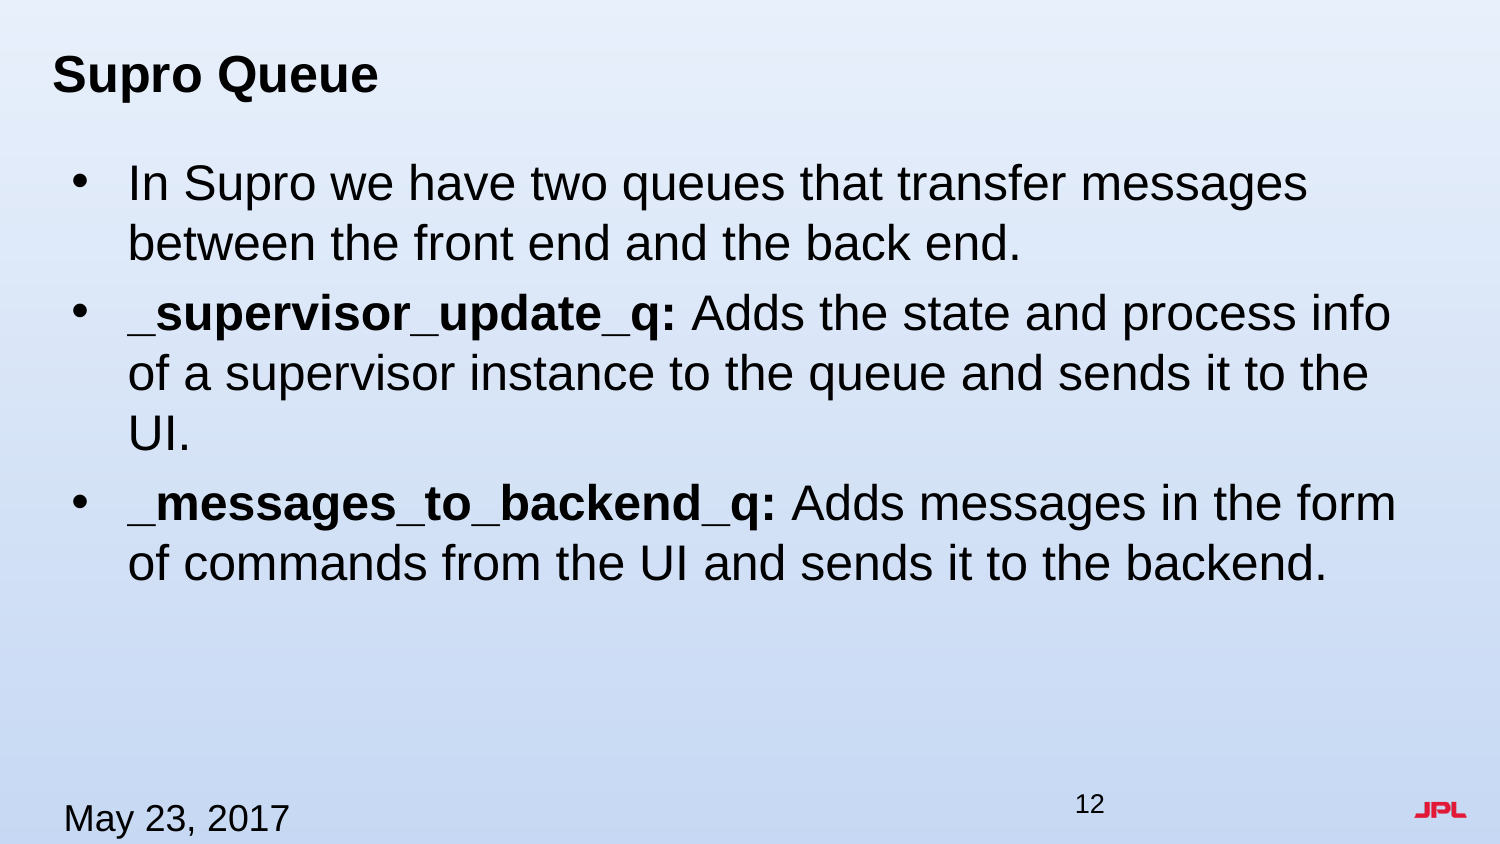

# Supro Queue
In Supro we have two queues that transfer messages between the front end and the back end.
_supervisor_update_q: Adds the state and process info of a supervisor instance to the queue and sends it to the UI.
_messages_to_backend_q: Adds messages in the form of commands from the UI and sends it to the backend.
May 23, 2017
12